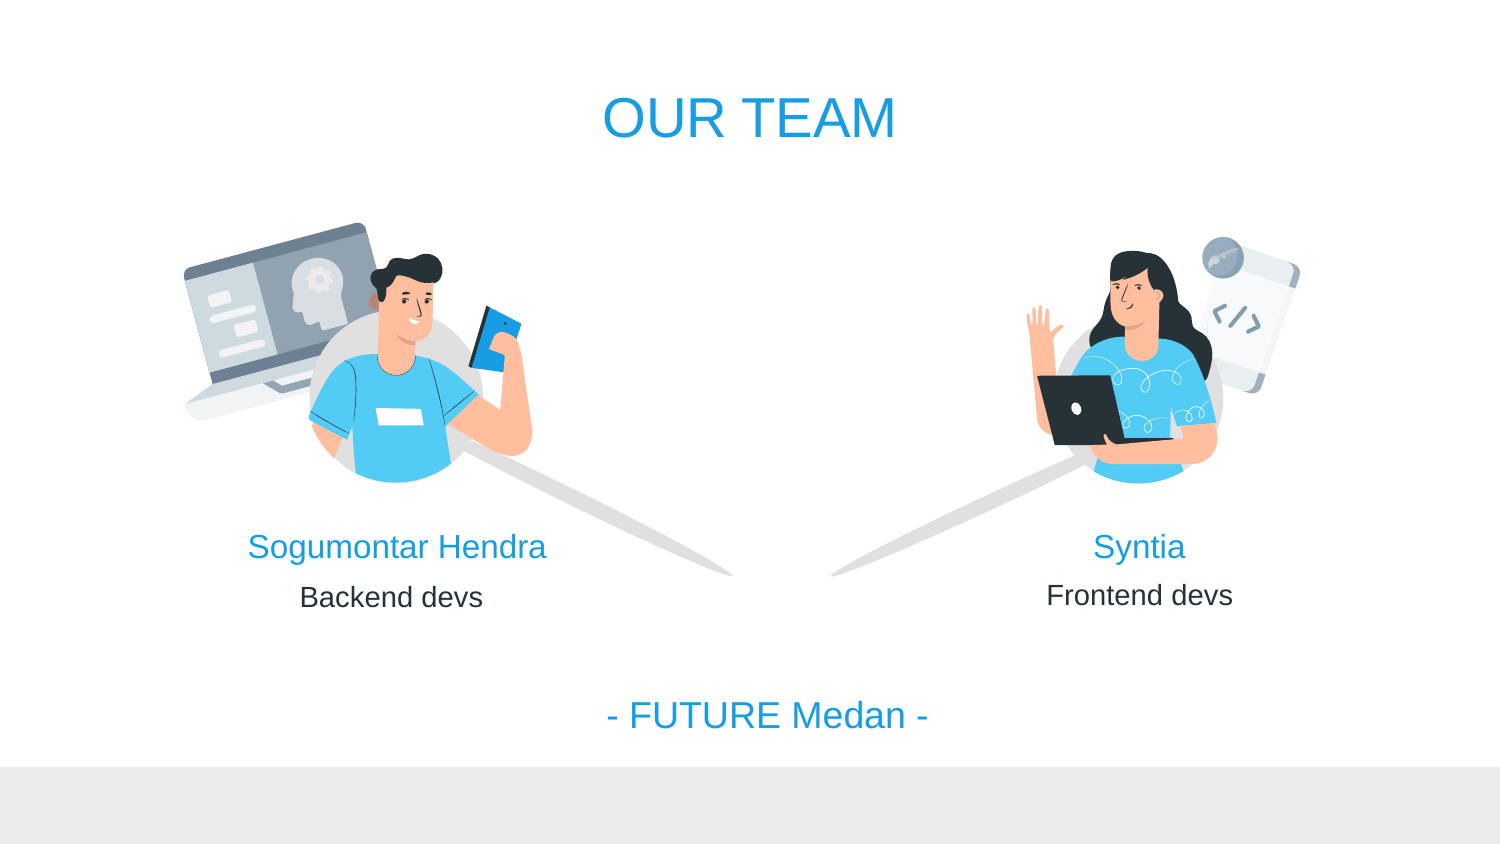

# OUR TEAM

Syntia
Sogumontar Hendra
Frontend devs
Backend devs
- FUTURE Medan -